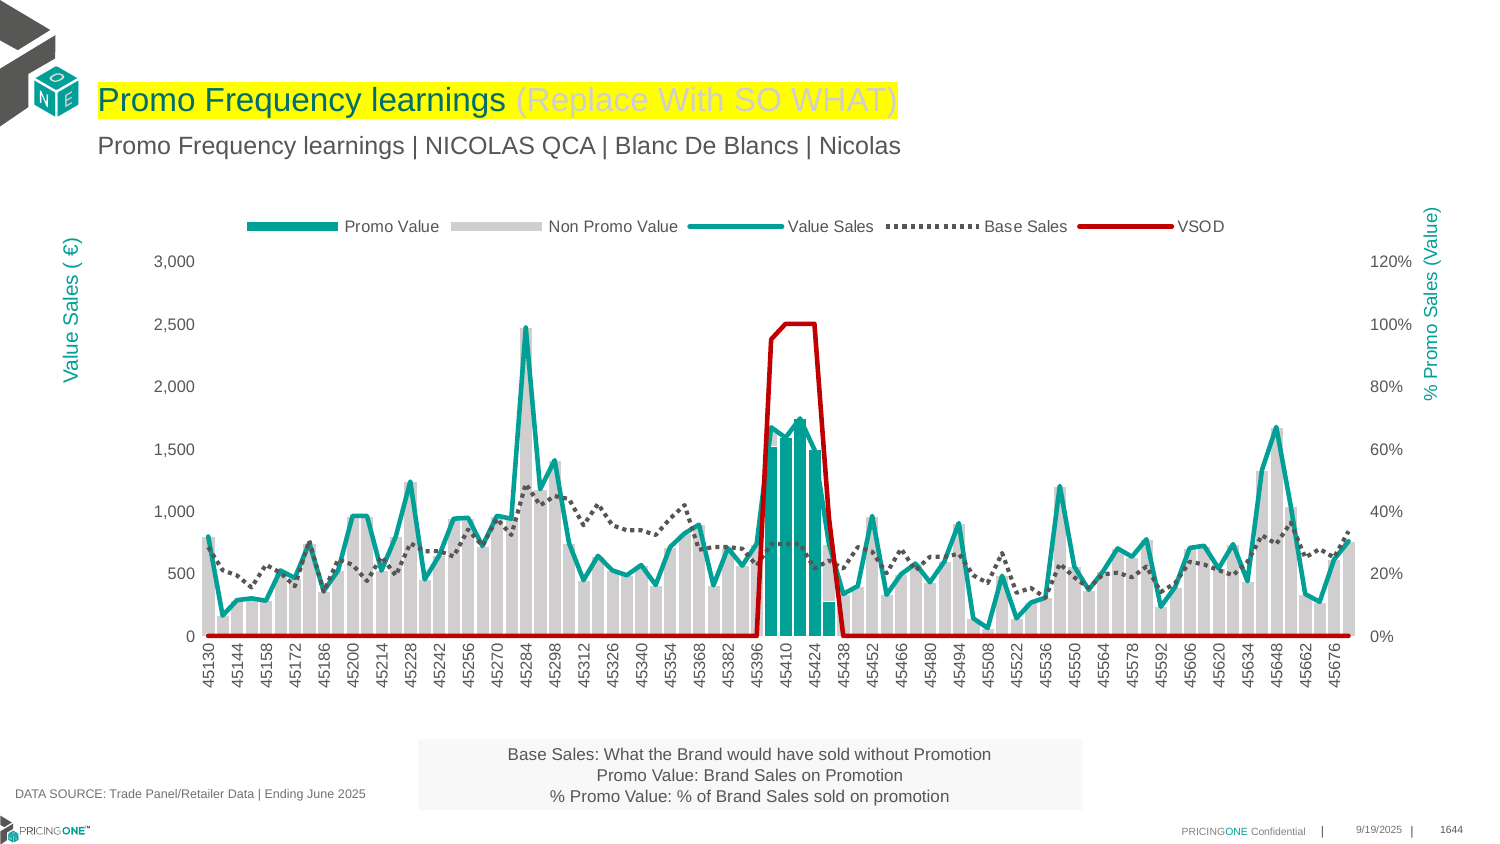

# Promo Frequency learnings (Replace With SO WHAT)
Promo Frequency learnings | NICOLAS QCA | Blanc De Blancs | Nicolas

### Chart

| Category | Promo Value | Non Promo Value | Value Sales | Base Sales | VSOD |
|---|---|---|---|---|---|
| 45130.0 | 0.0 | 796.0 | 796.0 | 710.0 | 0.0 |
| 45137.0 | 0.0 | 163.0 | 163.0 | 526.0 | 0.0 |
| 45144.0 | 0.0 | 287.0 | 287.0 | 484.0 | 0.0 |
| 45151.0 | 0.0 | 301.0 | 301.0 | 388.0 | 0.0 |
| 45158.0 | 0.0 | 282.0 | 282.0 | 570.0 | 0.0 |
| 45165.0 | 0.0 | 524.0 | 524.0 | 506.0 | 0.0 |
| 45172.0 | 0.0 | 464.0 | 464.0 | 398.0 | 0.0 |
| 45179.0 | 0.0 | 744.0 | 744.0 | 764.0 | 0.0 |
| 45186.0 | 0.0 | 359.0 | 359.0 | 354.0 | 0.0 |
| 45193.0 | 0.0 | 526.0 | 526.0 | 612.0 | 0.0 |
| 45200.0 | 0.0 | 961.0 | 961.0 | 570.0 | 0.0 |
| 45207.0 | 0.0 | 961.0 | 961.0 | 440.0 | 0.0 |
| 45214.0 | 0.0 | 523.0 | 523.0 | 634.0 | 0.0 |
| 45221.0 | 0.0 | 798.0 | 798.0 | 484.0 | 0.0 |
| 45228.0 | 0.0 | 1237.0 | 1237.0 | 742.0 | 0.0 |
| 45235.0 | 0.0 | 453.0 | 453.0 | 678.0 | 0.0 |
| 45242.0 | 0.0 | 644.0 | 644.0 | 680.0 | 0.0 |
| 45249.0 | 0.0 | 939.0 | 939.0 | 636.0 | 0.0 |
| 45256.0 | 0.0 | 946.0 | 946.0 | 852.0 | 0.0 |
| 45263.0 | 0.0 | 720.0 | 720.0 | 722.0 | 0.0 |
| 45270.0 | 0.0 | 962.0 | 962.0 | 938.0 | 0.0 |
| 45277.0 | 0.0 | 939.0 | 939.0 | 808.0 | 0.0 |
| 45284.0 | 0.0 | 2470.0 | 2470.0 | 1218.0 | 0.0 |
| 45291.0 | 0.0 | 1175.0 | 1175.0 | 1046.0 | 0.0 |
| 45298.0 | 0.0 | 1408.0 | 1408.0 | 1120.0 | 0.0 |
| 45305.0 | 0.0 | 742.0 | 742.0 | 1096.0 | 0.0 |
| 45312.0 | 0.0 | 447.0 | 447.0 | 886.0 | 0.0 |
| 45319.0 | 0.0 | 641.0 | 641.0 | 1058.0 | 0.0 |
| 45326.0 | 0.0 | 525.0 | 525.0 | 886.0 | 0.0 |
| 45333.0 | 0.0 | 486.0 | 486.0 | 846.0 | 0.0 |
| 45340.0 | 0.0 | 567.0 | 567.0 | 846.0 | 0.0 |
| 45347.0 | 0.0 | 408.0 | 408.0 | 808.0 | 0.0 |
| 45354.0 | 0.0 | 712.0 | 712.0 | 940.0 | 0.0 |
| 45361.0 | 0.0 | 821.0 | 821.0 | 1048.0 | 0.0 |
| 45368.0 | 0.0 | 891.0 | 891.0 | 690.0 | 0.0 |
| 45375.0 | 0.0 | 405.0 | 405.0 | 712.0 | 0.0 |
| 45382.0 | 0.0 | 703.0 | 703.0 | 712.0 | 0.0 |
| 45389.0 | 0.0 | 563.0 | 563.0 | 698.0 | 0.0 |
| 45396.0 | 0.0 | 738.0 | 738.0 | 564.0 | 0.0 |
| 45403.0 | 1522.0 | 149.0 | 1671.0 | 736.0 | 0.95 |
| 45410.0 | 1588.0 | 0.0 | 1588.0 | 736.0 | 1.0 |
| 45417.0 | 1742.0 | 0.0 | 1742.0 | 736.0 | 1.0 |
| 45424.0 | 1492.0 | 0.0 | 1492.0 | 540.0 | 1.0 |
| 45431.0 | 276.0 | 462.0 | 738.0 | 604.0 | 0.38 |
| 45438.0 | 0.0 | 336.0 | 336.0 | 540.0 | 0.0 |
| 45445.0 | 0.0 | 400.0 | 400.0 | 712.0 | 0.0 |
| 45452.0 | 0.0 | 961.0 | 961.0 | 674.0 | 0.0 |
| 45459.0 | 0.0 | 330.0 | 330.0 | 502.0 | 0.0 |
| 45466.0 | 0.0 | 494.0 | 494.0 | 698.0 | 0.0 |
| 45473.0 | 0.0 | 579.0 | 579.0 | 526.0 | 0.0 |
| 45480.0 | 0.0 | 430.0 | 430.0 | 634.0 | 0.0 |
| 45487.0 | 0.0 | 596.0 | 596.0 | 634.0 | 0.0 |
| 45494.0 | 0.0 | 904.0 | 904.0 | 658.0 | 0.0 |
| 45501.0 | 0.0 | 141.0 | 141.0 | 486.0 | 0.0 |
| 45508.0 | 0.0 | 63.0 | 63.0 | 424.0 | 0.0 |
| 45515.0 | 0.0 | 482.0 | 482.0 | 664.0 | 0.0 |
| 45522.0 | 0.0 | 141.0 | 141.0 | 346.0 | 0.0 |
| 45529.0 | 0.0 | 267.0 | 267.0 | 384.0 | 0.0 |
| 45536.0 | 0.0 | 306.0 | 306.0 | 306.0 | 0.0 |
| 45543.0 | 0.0 | 1202.0 | 1202.0 | 578.0 | 0.0 |
| 45550.0 | 0.0 | 557.0 | 557.0 | 470.0 | 0.0 |
| 45557.0 | 0.0 | 369.0 | 369.0 | 384.0 | 0.0 |
| 45564.0 | 0.0 | 518.0 | 518.0 | 494.0 | 0.0 |
| 45571.0 | 0.0 | 701.0 | 701.0 | 506.0 | 0.0 |
| 45578.0 | 0.0 | 634.0 | 634.0 | 470.0 | 0.0 |
| 45585.0 | 0.0 | 774.0 | 774.0 | 556.0 | 0.0 |
| 45592.0 | 0.0 | 234.0 | 234.0 | 352.0 | 0.0 |
| 45599.0 | 0.0 | 393.0 | 393.0 | 424.0 | 0.0 |
| 45606.0 | 0.0 | 705.0 | 705.0 | 594.0 | 0.0 |
| 45613.0 | 0.0 | 722.0 | 722.0 | 572.0 | 0.0 |
| 45620.0 | 0.0 | 540.0 | 540.0 | 526.0 | 0.0 |
| 45627.0 | 0.0 | 735.0 | 735.0 | 486.0 | 0.0 |
| 45634.0 | 0.0 | 438.0 | 438.0 | 594.0 | 0.0 |
| 45641.0 | 0.0 | 1329.0 | 1329.0 | 806.0 | 0.0 |
| 45648.0 | 0.0 | 1674.0 | 1674.0 | 736.0 | 0.0 |
| 45655.0 | 0.0 | 1039.0 | 1039.0 | 908.0 | 0.0 |
| 45662.0 | 0.0 | 336.0 | 336.0 | 628.0 | 0.0 |
| 45669.0 | 0.0 | 273.0 | 273.0 | 696.0 | 0.0 |
| 45676.0 | 0.0 | 612.0 | 612.0 | 628.0 | 0.0 |
| 45683.0 | 0.0 | 758.0 | 758.0 | 838.0 | 0.0 |
% Promo Sales (Value)
Value Sales ( €)
Base Sales: What the Brand would have sold without Promotion
Promo Value: Brand Sales on Promotion
% Promo Value: % of Brand Sales sold on promotion
DATA SOURCE: Trade Panel/Retailer Data | Ending June 2025

9/19/2025
1644